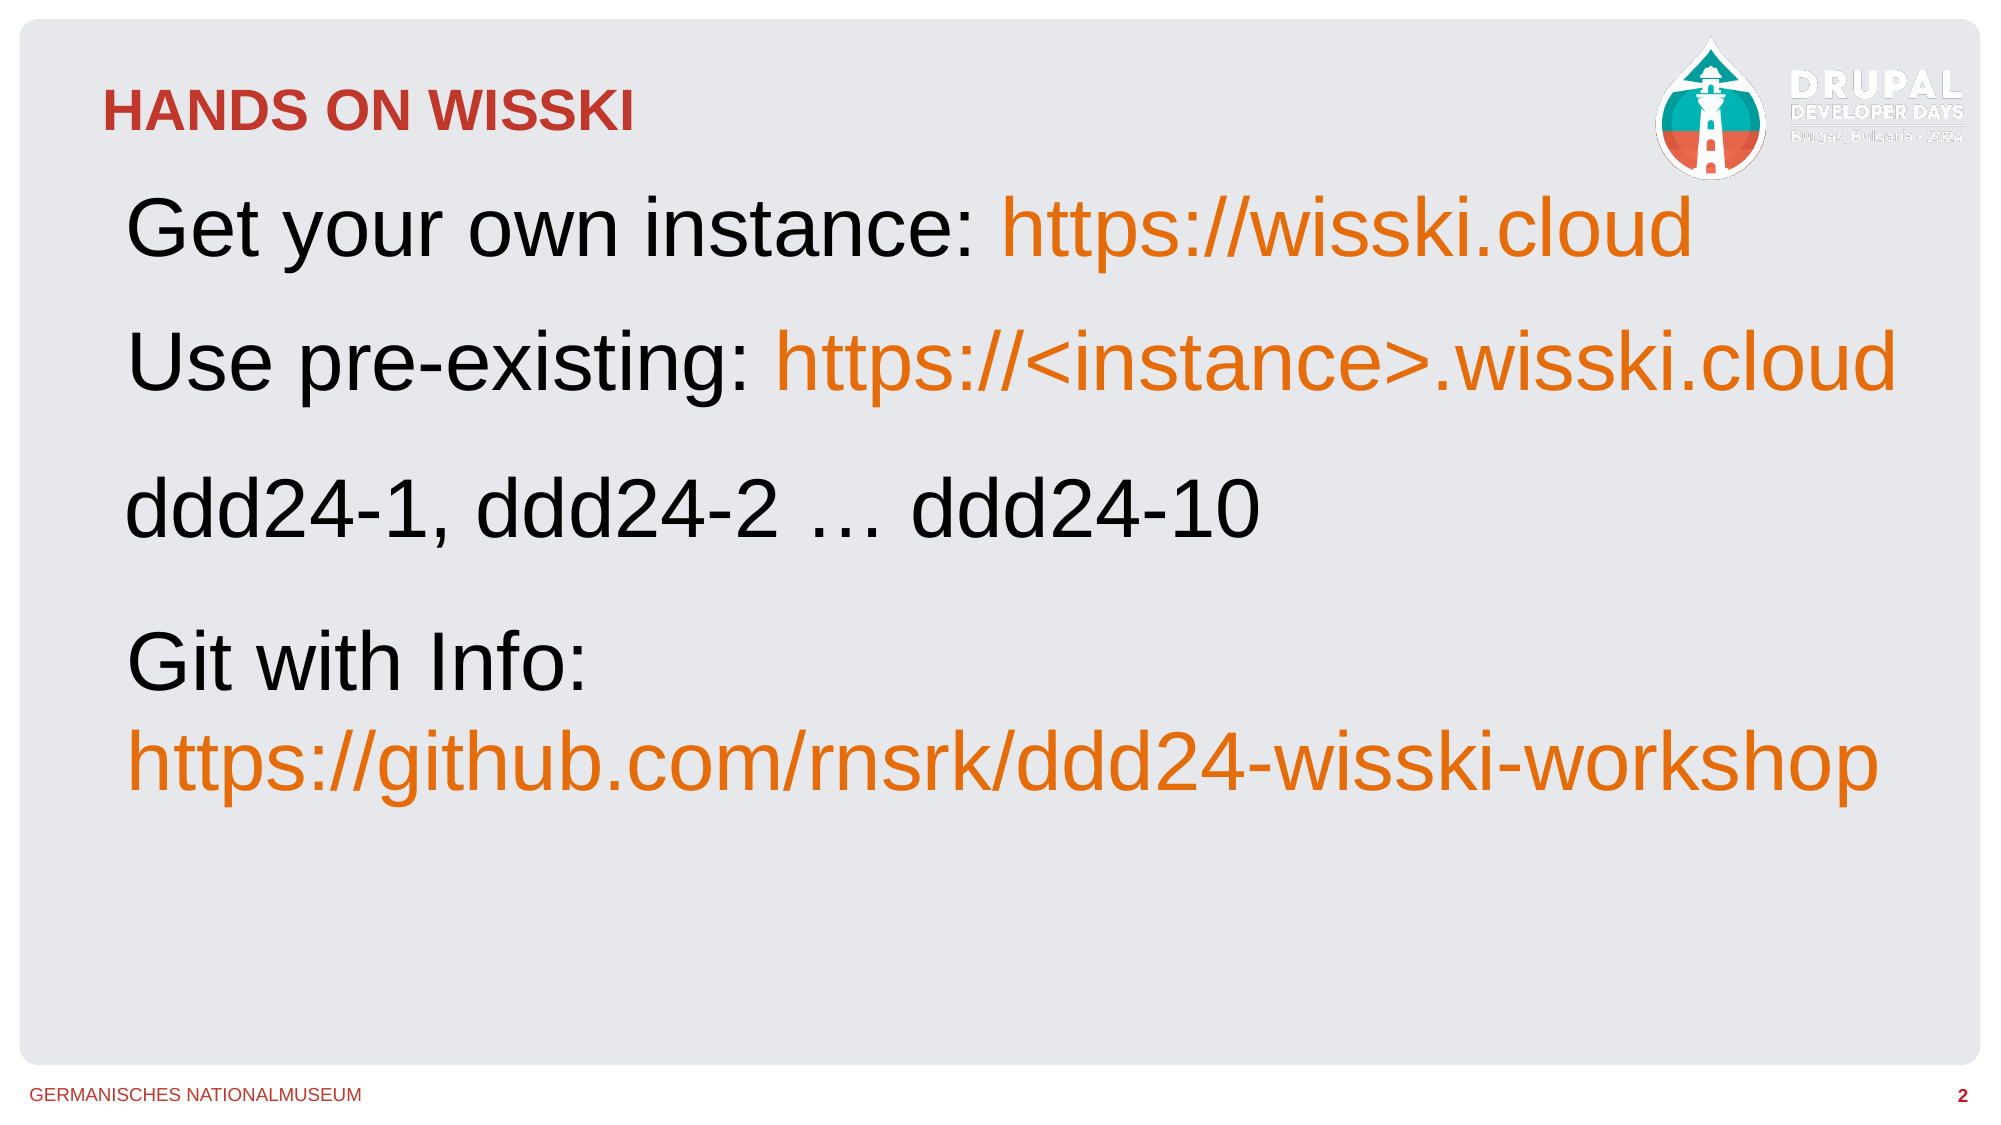

# HANDS ON WISSKI
Get your own instance: https://wisski.cloud
Use pre-existing: https://<instance>.wisski.cloud
ddd24-1, ddd24-2 … ddd24-10
Git with Info:
https://github.com/rnsrk/ddd24-wisski-workshop

2